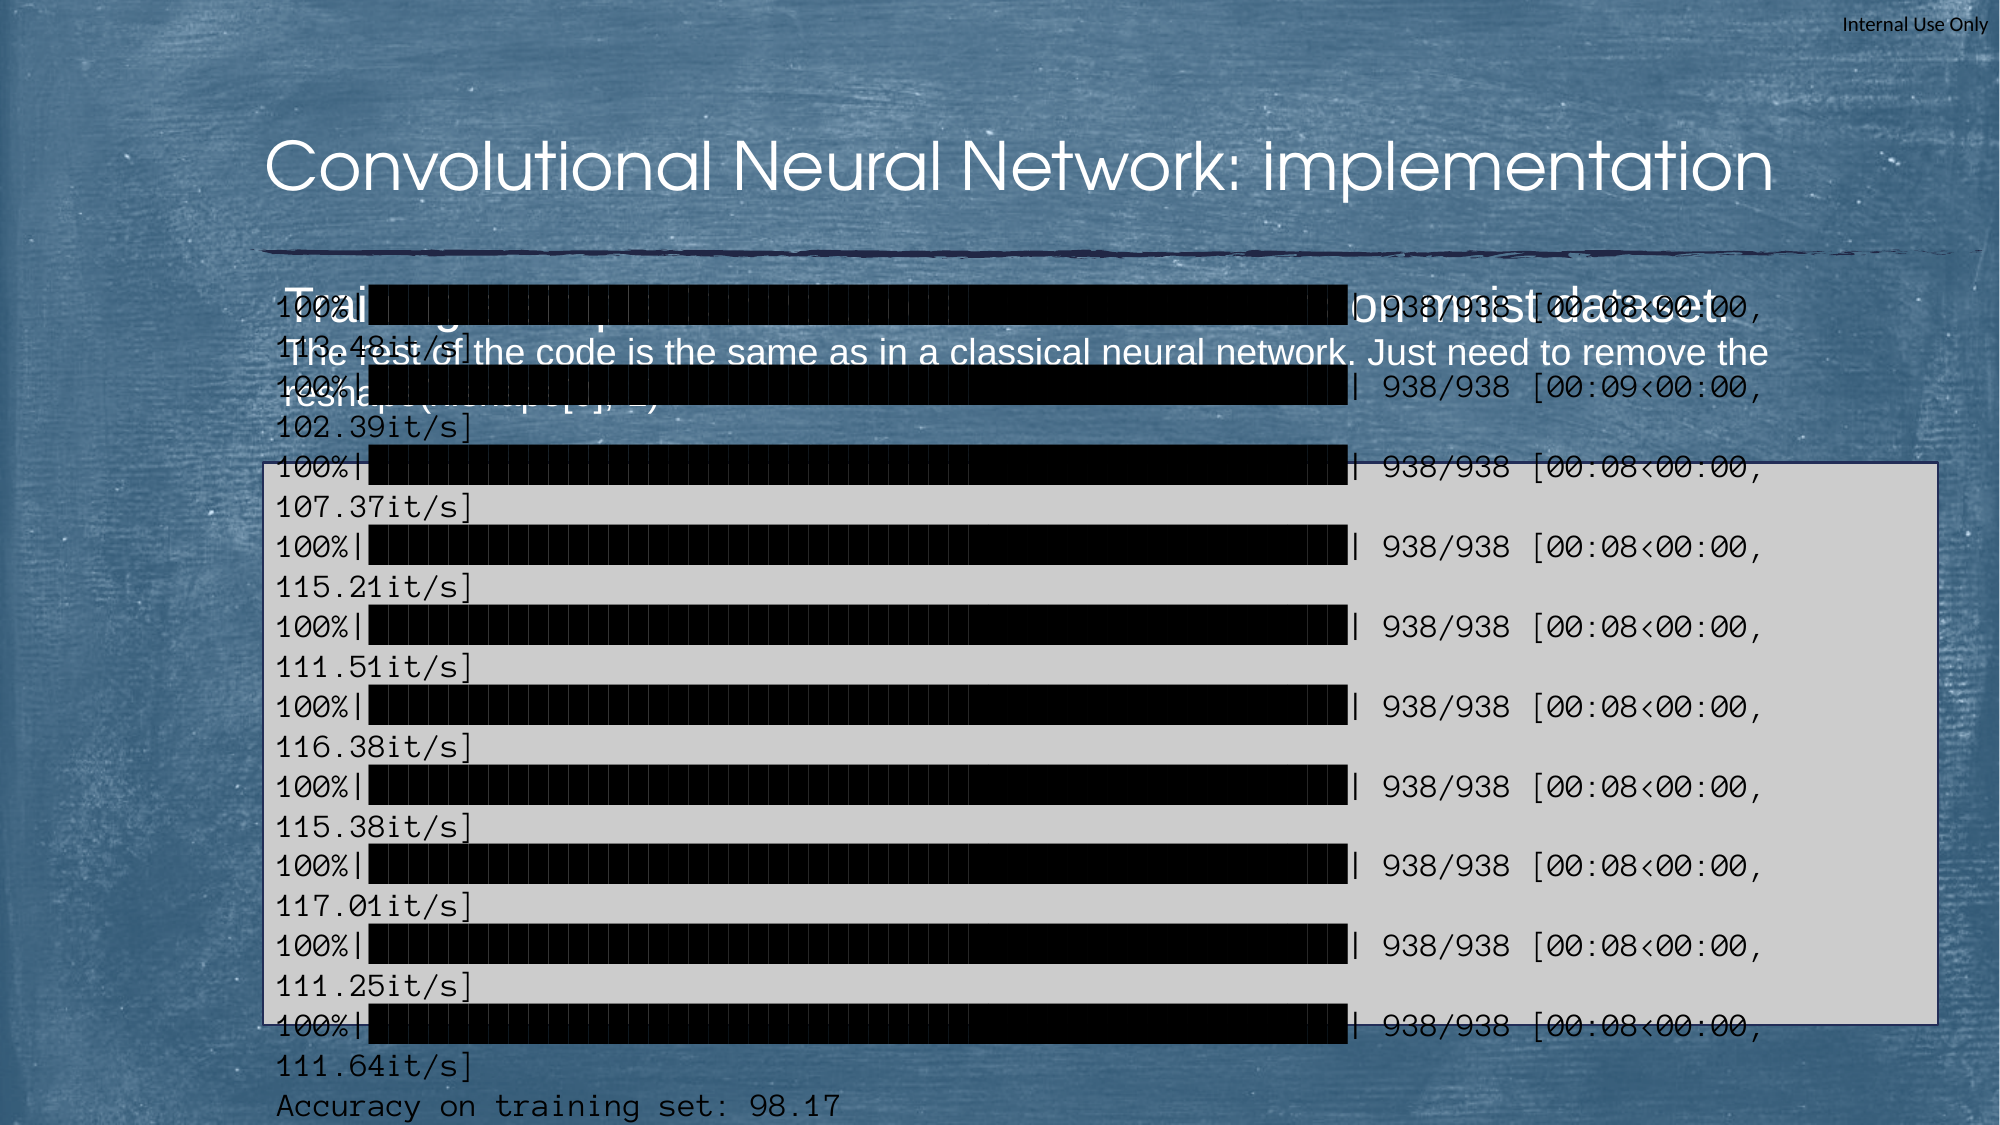

# Convolutional Neural Network: implementation
Training a simple Convolutional Neural Network on mnist dataset.
The rest of the code is the same as in a classical neural network. Just need to remove the reshape(x.shape[0],-1)

100%|█████████████████████████████████████████████████| 938/938 [00:08<00:00, 113.48it/s]
100%|█████████████████████████████████████████████████| 938/938 [00:09<00:00, 102.39it/s]
100%|█████████████████████████████████████████████████| 938/938 [00:08<00:00, 107.37it/s]
100%|█████████████████████████████████████████████████| 938/938 [00:08<00:00, 115.21it/s]
100%|█████████████████████████████████████████████████| 938/938 [00:08<00:00, 111.51it/s]
100%|█████████████████████████████████████████████████| 938/938 [00:08<00:00, 116.38it/s]
100%|█████████████████████████████████████████████████| 938/938 [00:08<00:00, 115.38it/s]
100%|█████████████████████████████████████████████████| 938/938 [00:08<00:00, 117.01it/s]
100%|█████████████████████████████████████████████████| 938/938 [00:08<00:00, 111.25it/s]
100%|█████████████████████████████████████████████████| 938/938 [00:08<00:00, 111.64it/s]
Accuracy on training set: 98.17
Accuracy on test set: 98.25